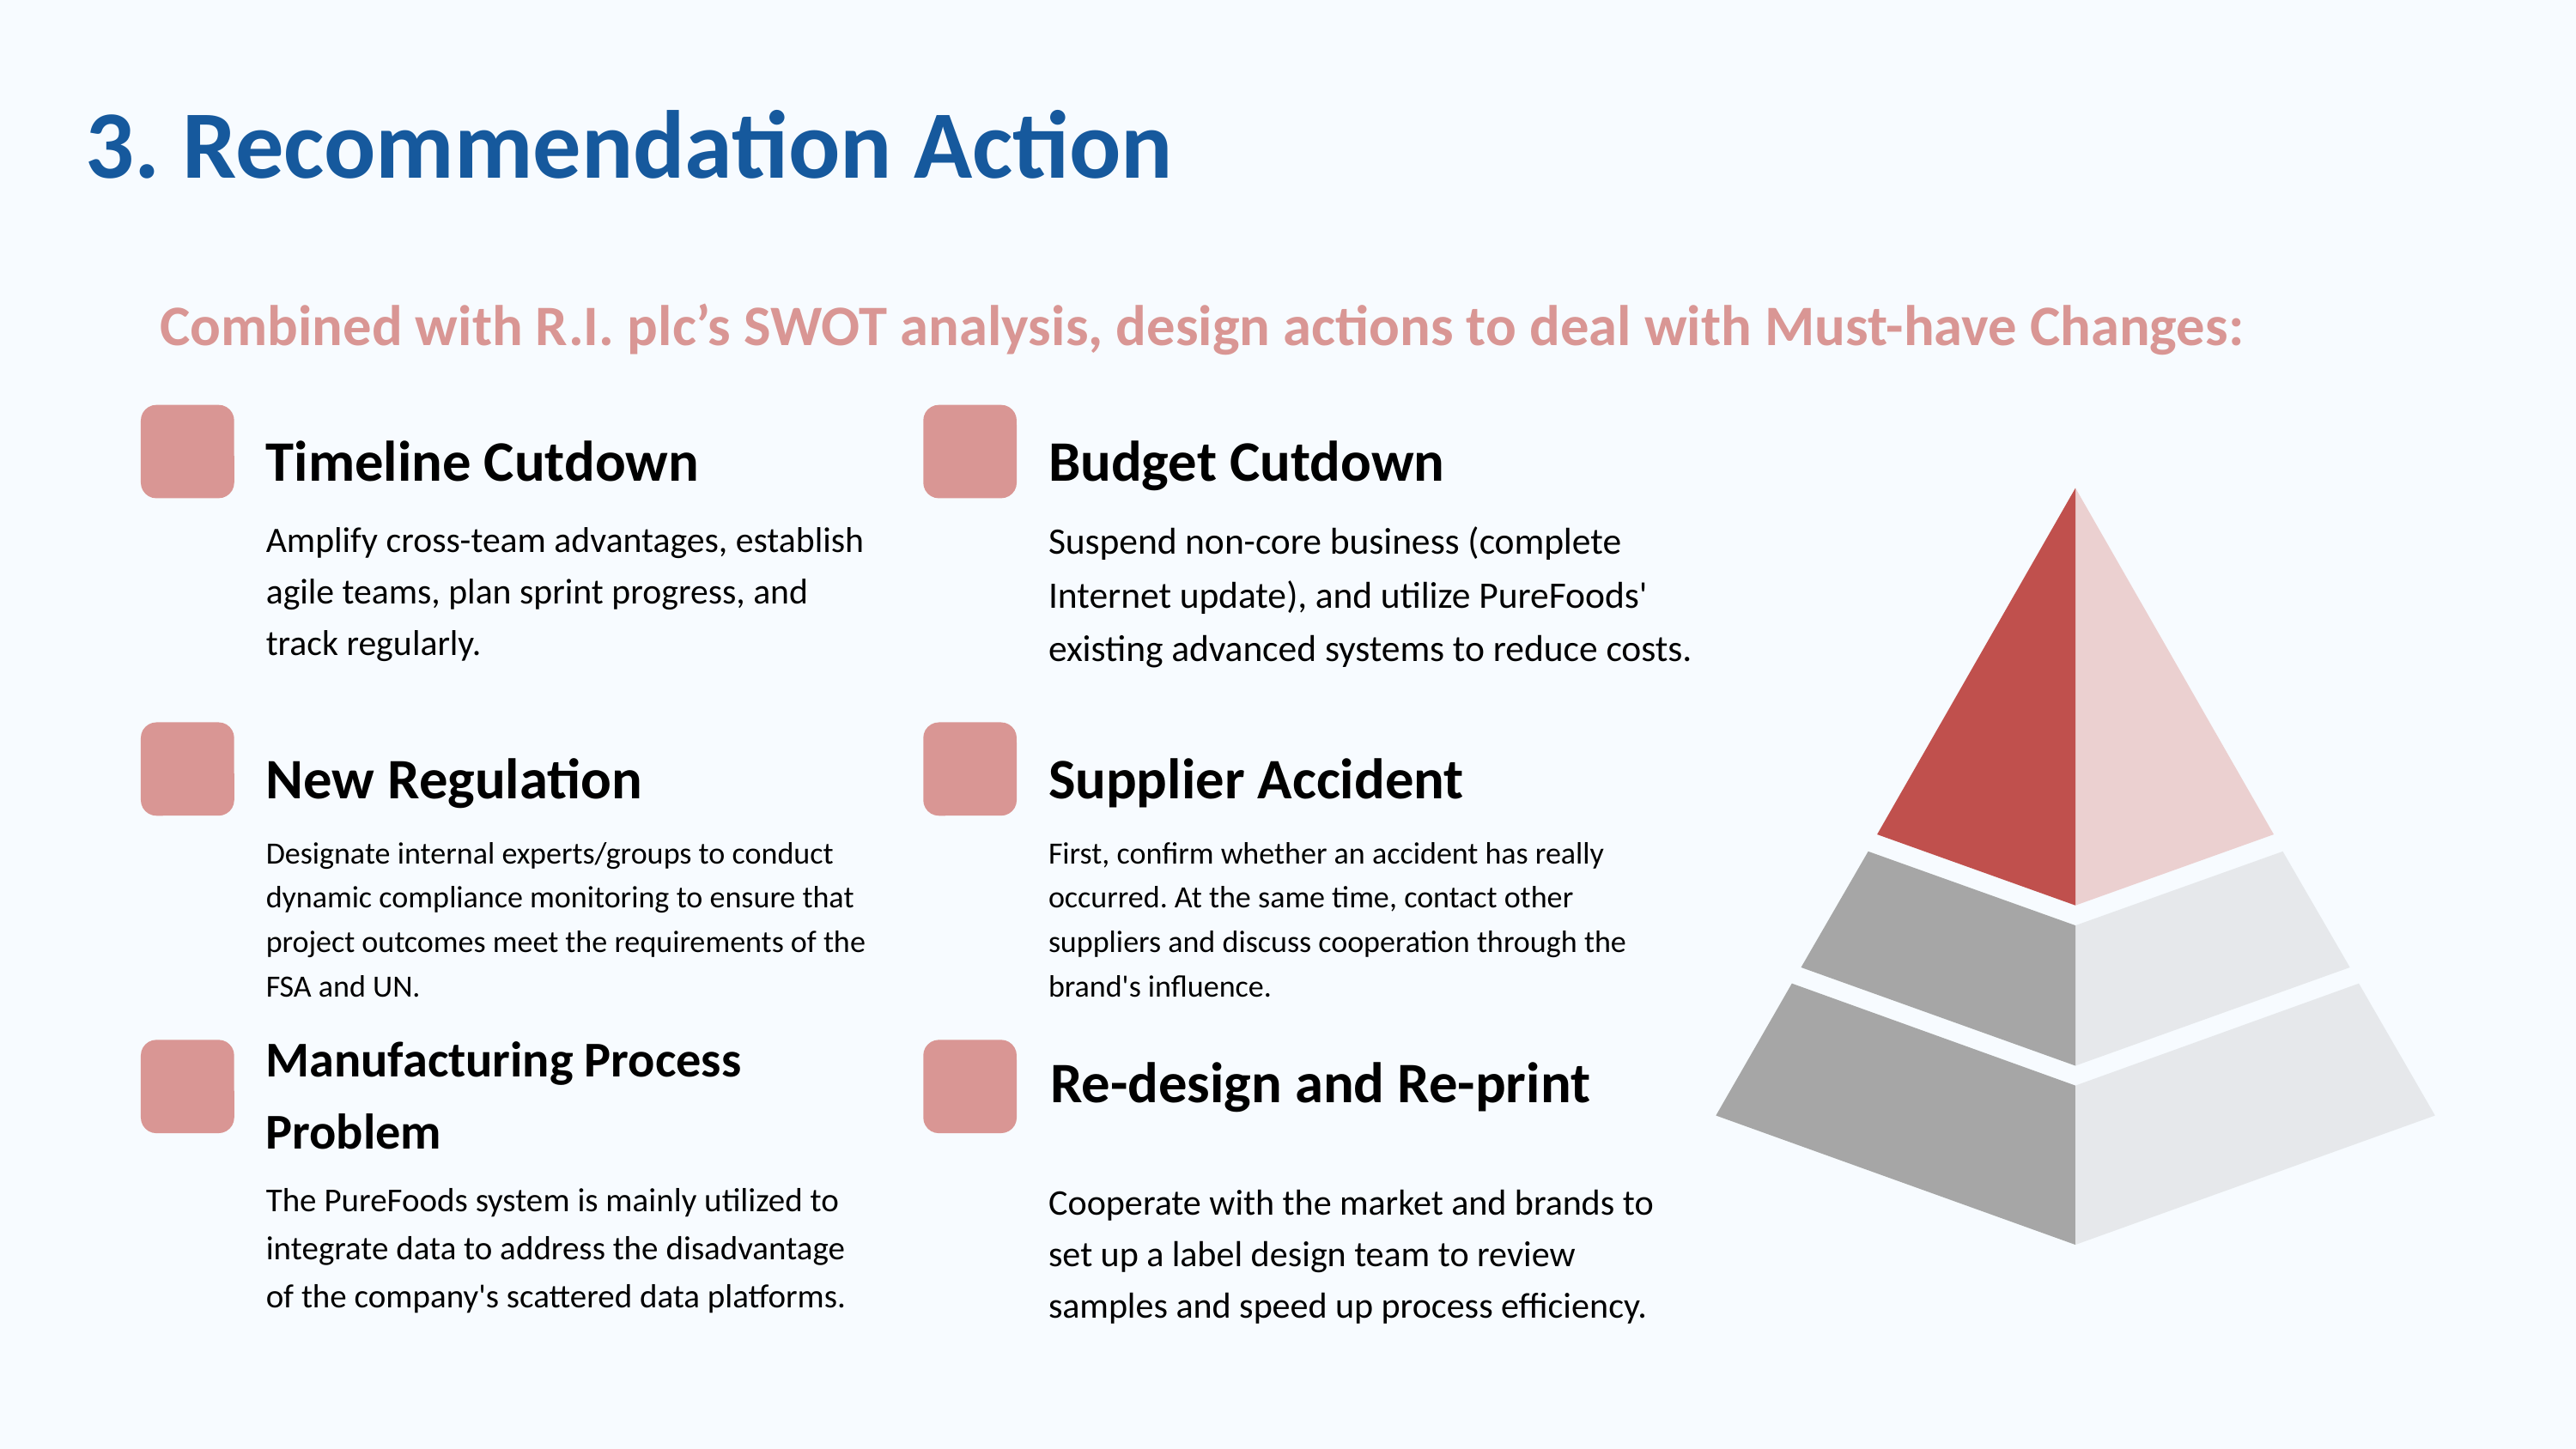

3. Recommendation Action
Combined with R.I. plc’s SWOT analysis, design actions to deal with Must-have Changes:

Timeline Cutdown
Amplify cross-team advantages, establish agile teams, plan sprint progress, and track regularly.

Budget Cutdown
Suspend non-core business (complete Internet update), and utilize PureFoods' existing advanced systems to reduce costs.

New Regulation
Designate internal experts/groups to conduct dynamic compliance monitoring to ensure that project outcomes meet the requirements of the FSA and UN.

Supplier Accident
First, confirm whether an accident has really occurred. At the same time, contact other suppliers and discuss cooperation through the brand's influence.
Re-design and Re-print

Cooperate with the market and brands to set up a label design team to review samples and speed up process efficiency.

Manufacturing Process Problem
The PureFoods system is mainly utilized to integrate data to address the disadvantage of the company's scattered data platforms.